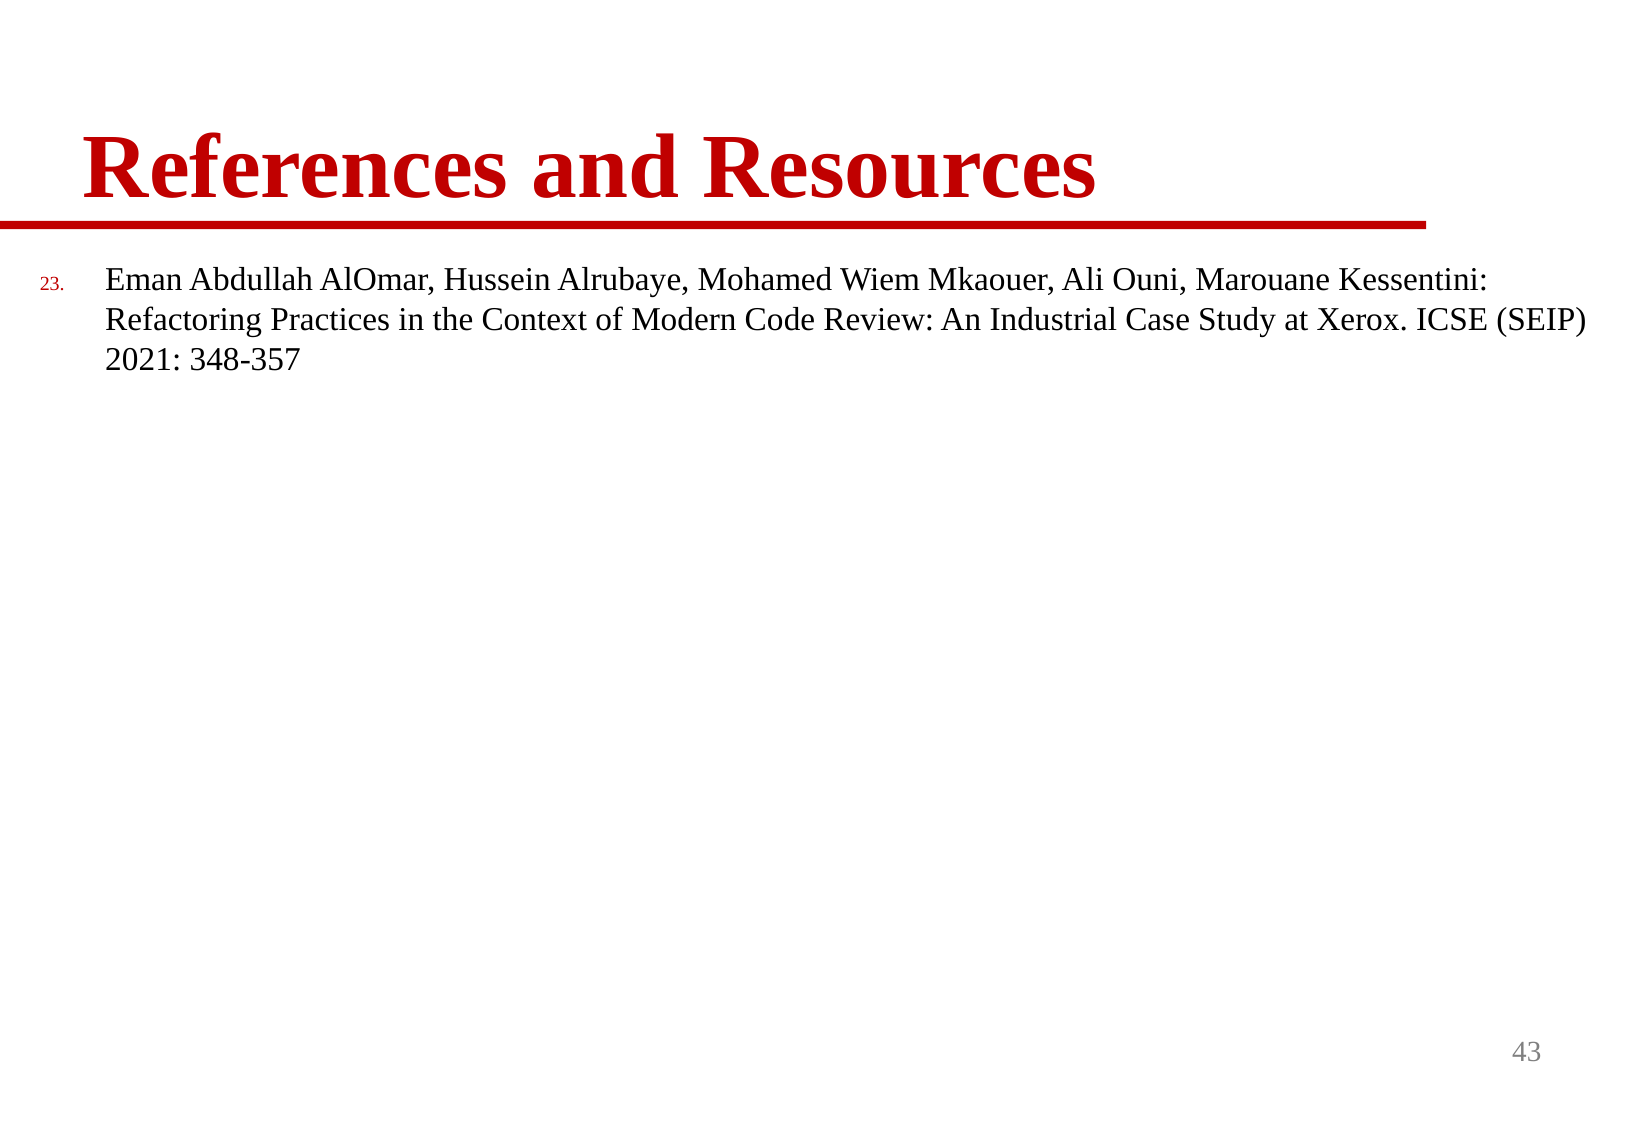

# References and Resources
Eman Abdullah AlOmar, Hussein Alrubaye, Mohamed Wiem Mkaouer, Ali Ouni, Marouane Kessentini: Refactoring Practices in the Context of Modern Code Review: An Industrial Case Study at Xerox. ICSE (SEIP) 2021: 348-357

43